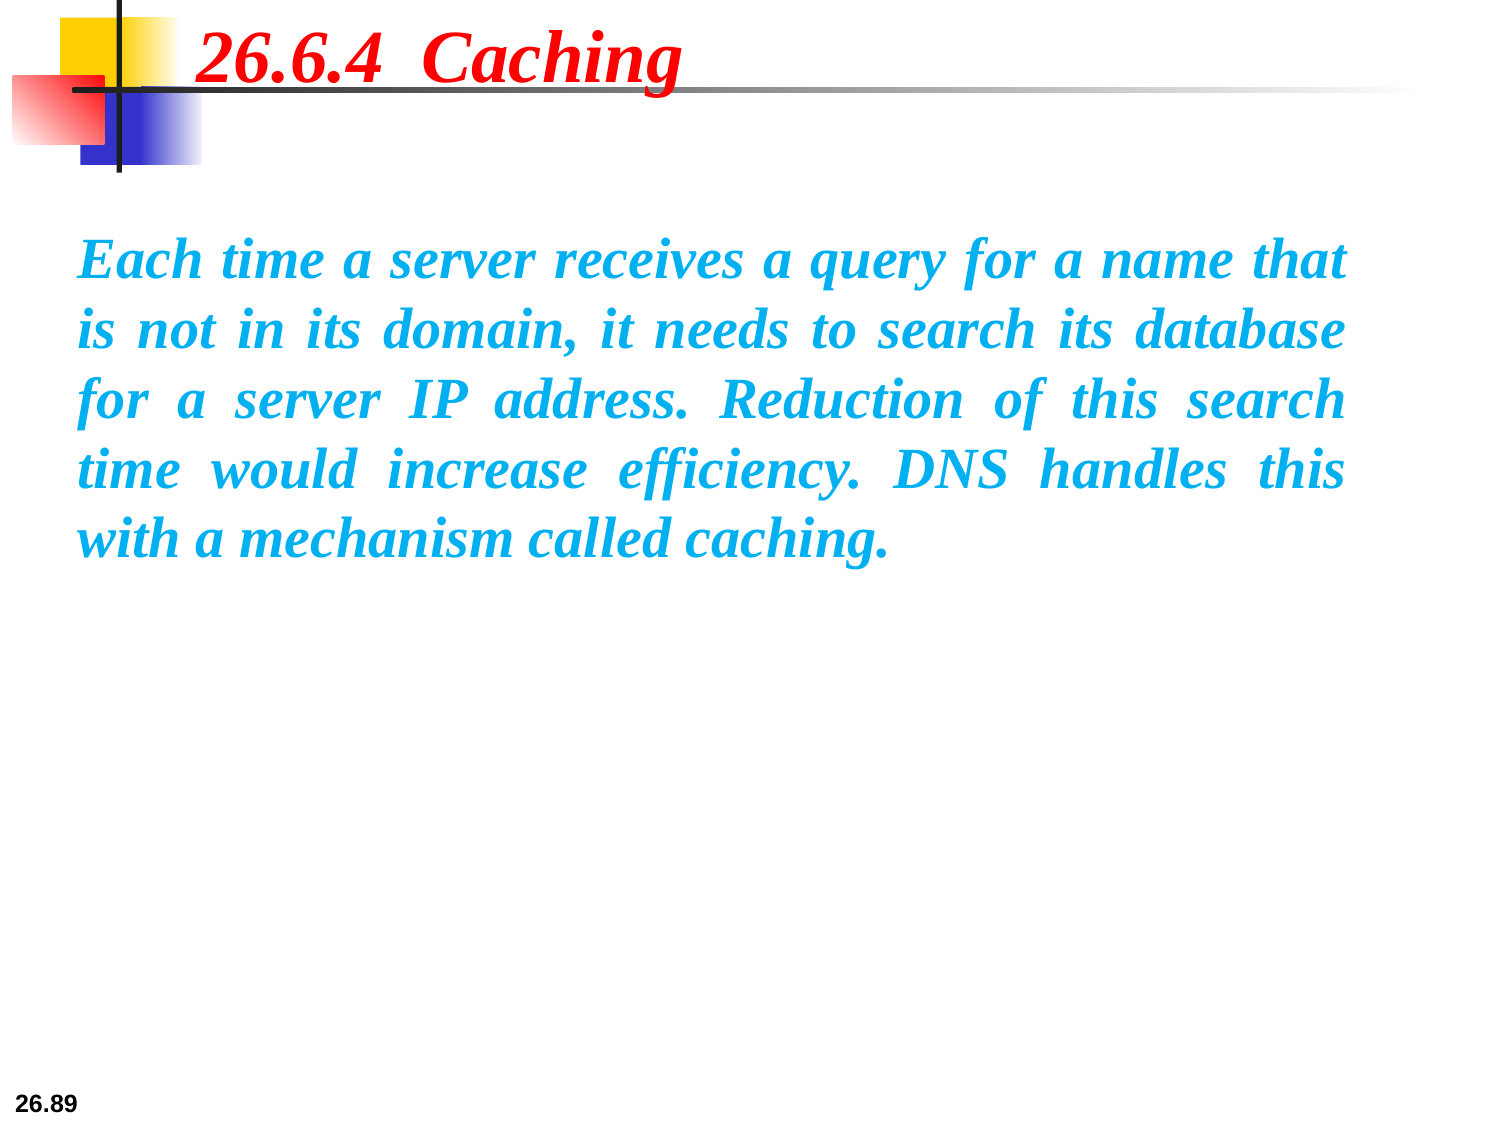

26.6.4  Caching

Each time a server receives a query for a name that is not in its domain, it needs to search its database for a server IP address. Reduction of this search time would increase efficiency. DNS handles this with a mechanism called caching.
26.89